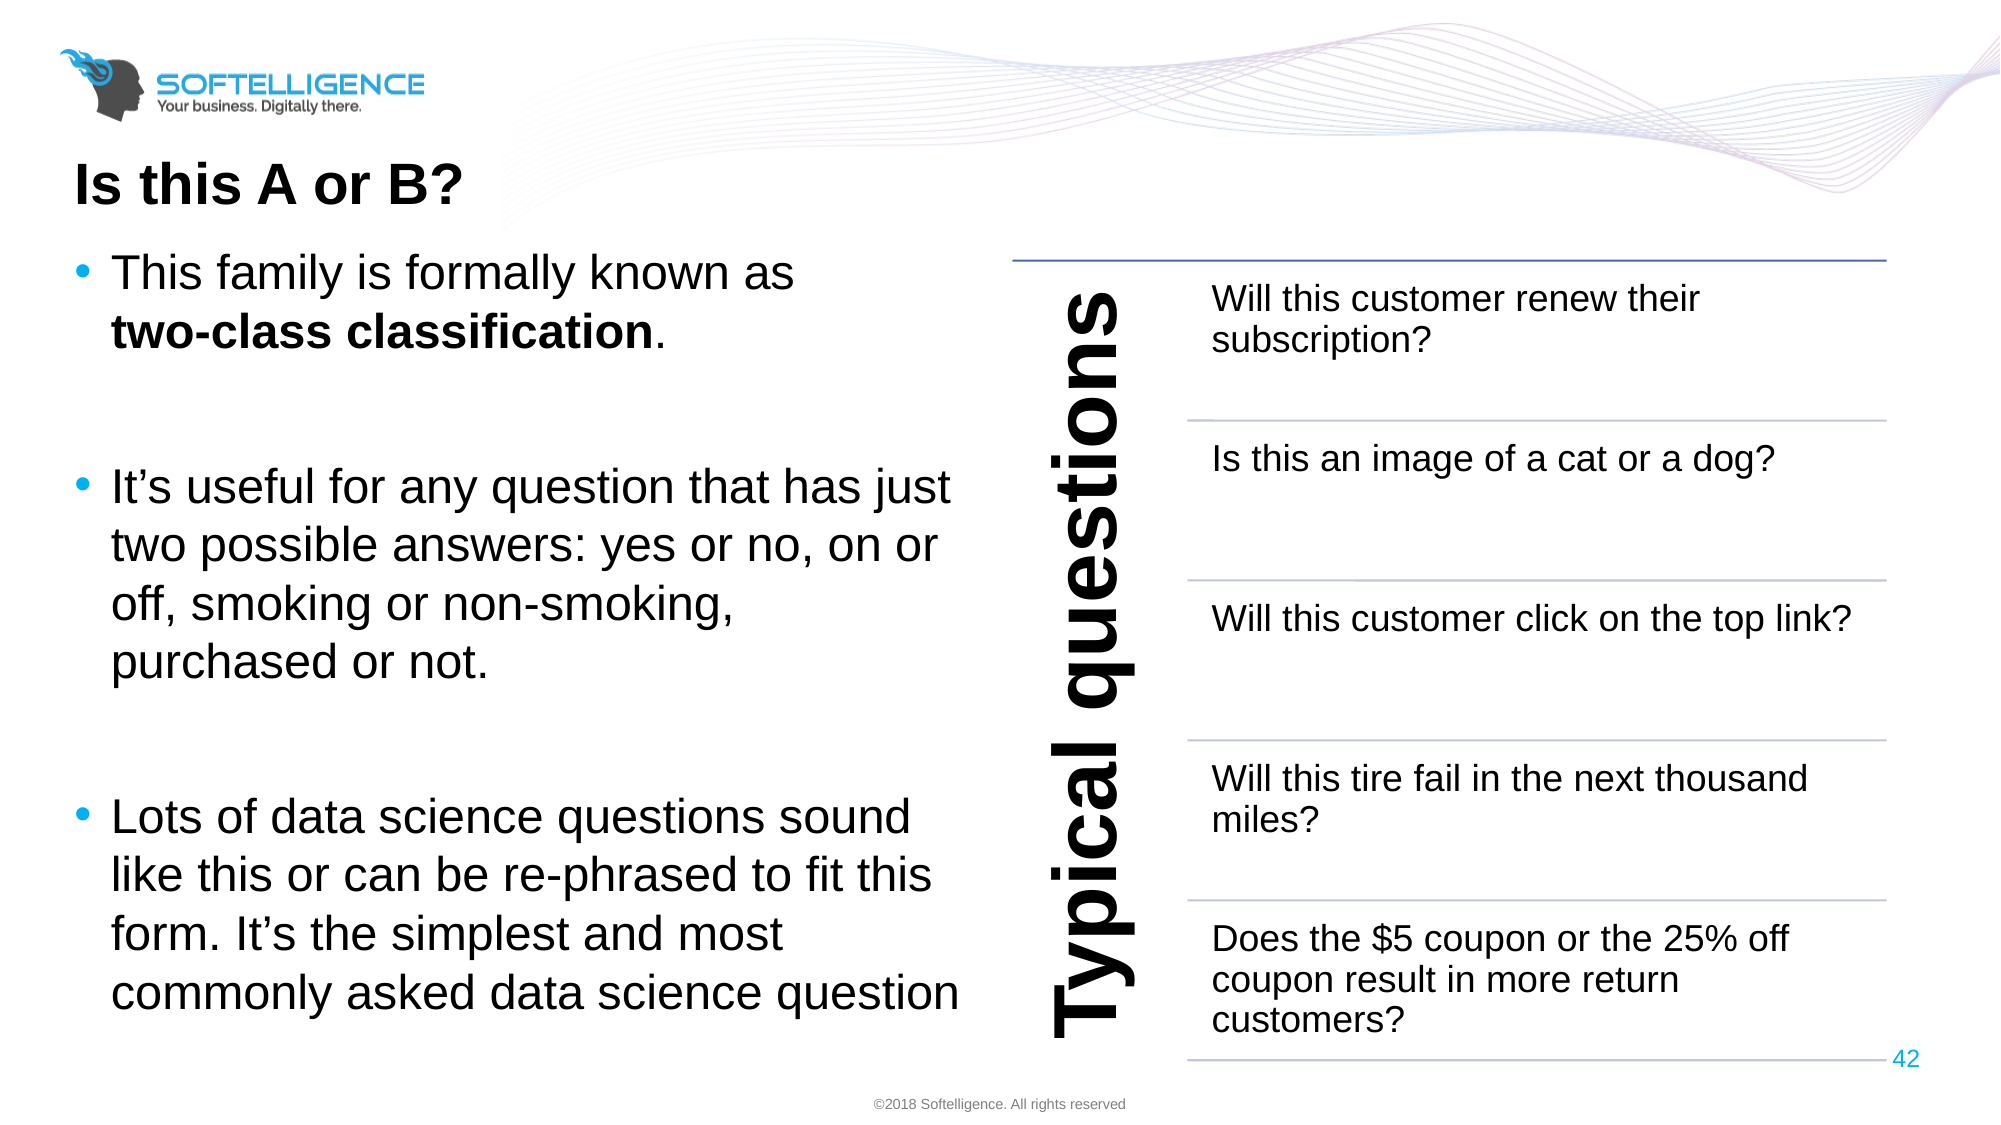

# Is this A or B?
This family is formally known as       two-class classification.

It’s useful for any question that has just two possible answers: yes or no, on or off, smoking or non-smoking, purchased or not.

Lots of data science questions sound like this or can be re-phrased to fit this form. It’s the simplest and most commonly asked data science question

Typical questions
Will this customer renew their subscription?
Is this an image of a cat or a dog?
Will this customer click on the top link?
Will this tire fail in the next thousand miles?
Does the $5 coupon or the 25% off coupon result in more return customers?
42
©2018 Softelligence. All rights reserved